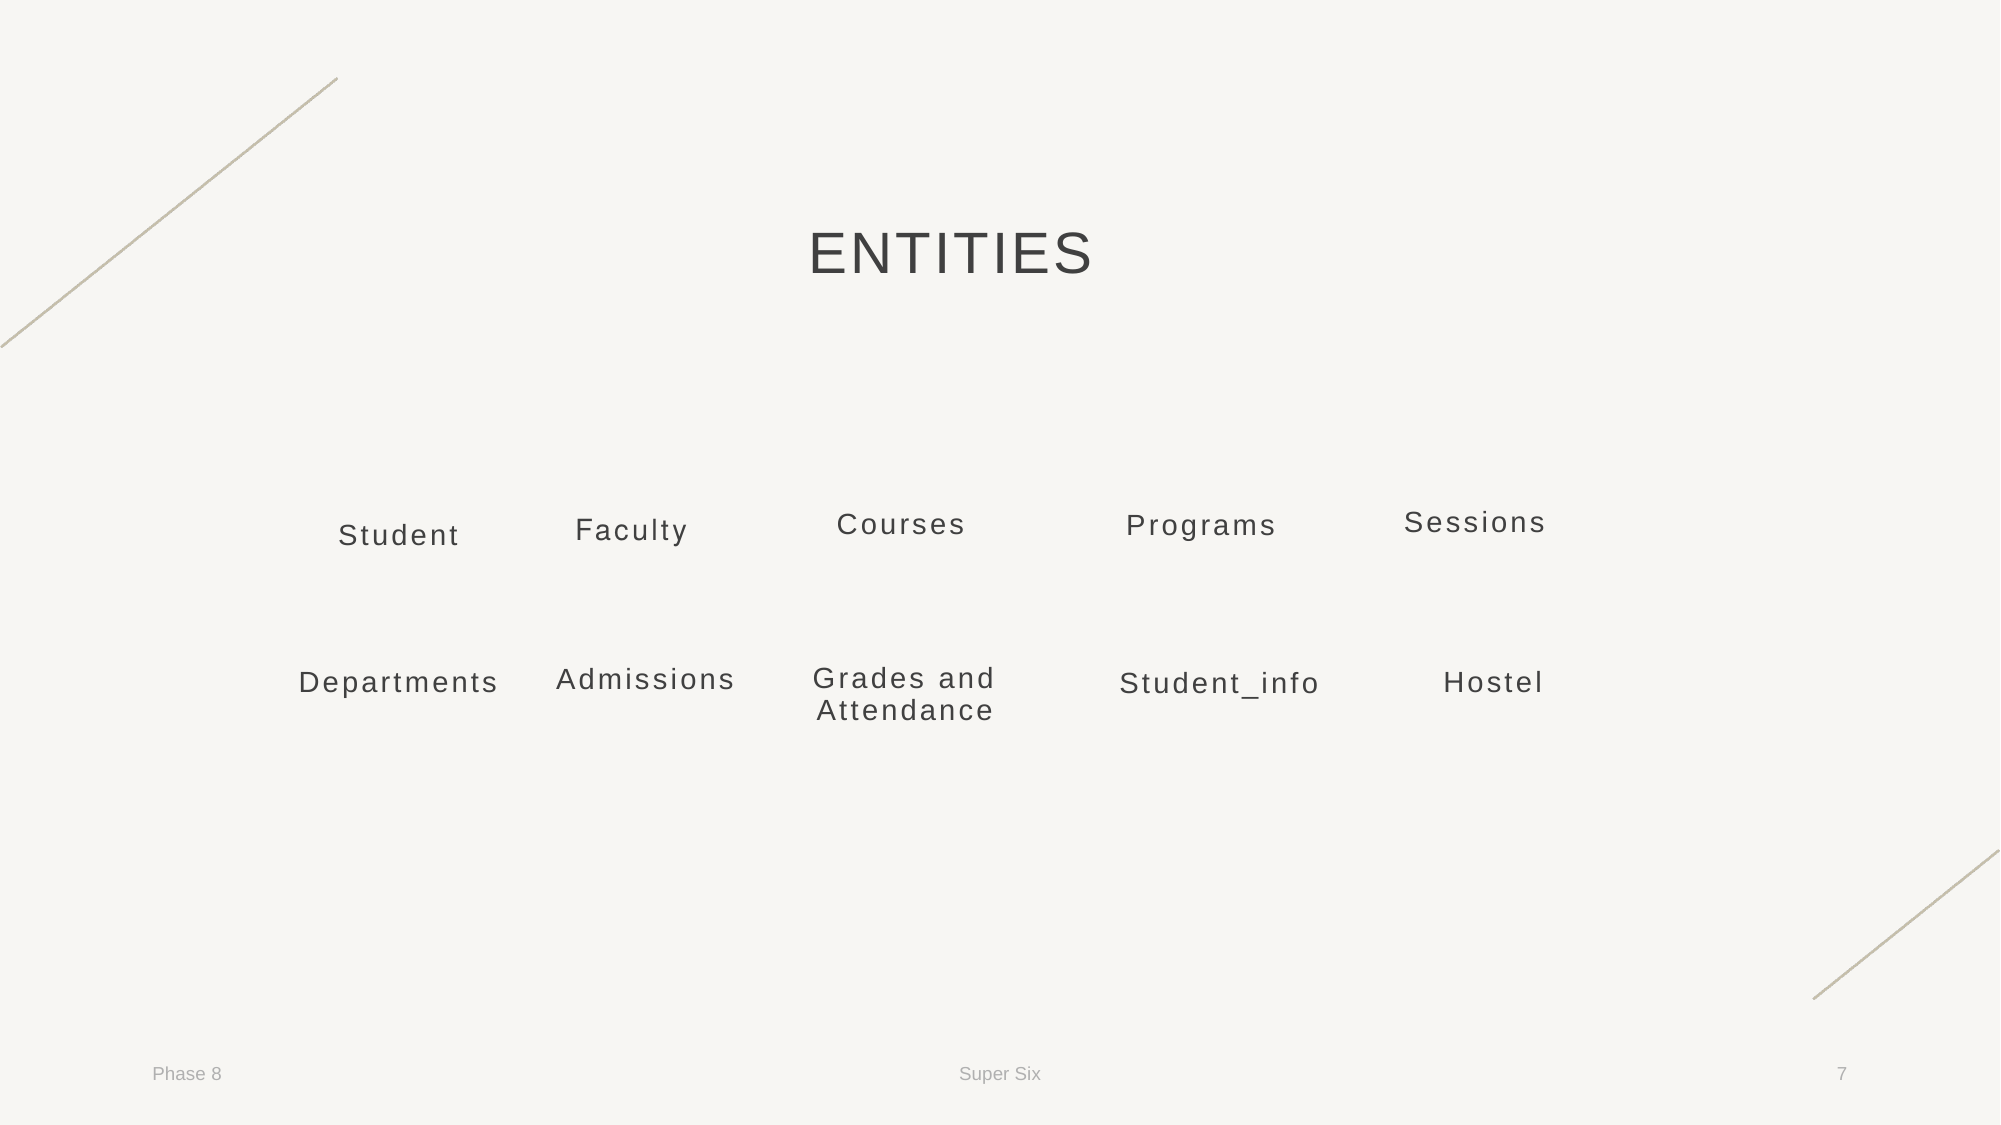

# Entities
Sessions
Courses
Programs
Faculty
Student
Grades and Attendance
Admissions
Hostel
Departments
Student_info
Phase 8
Super Six
7